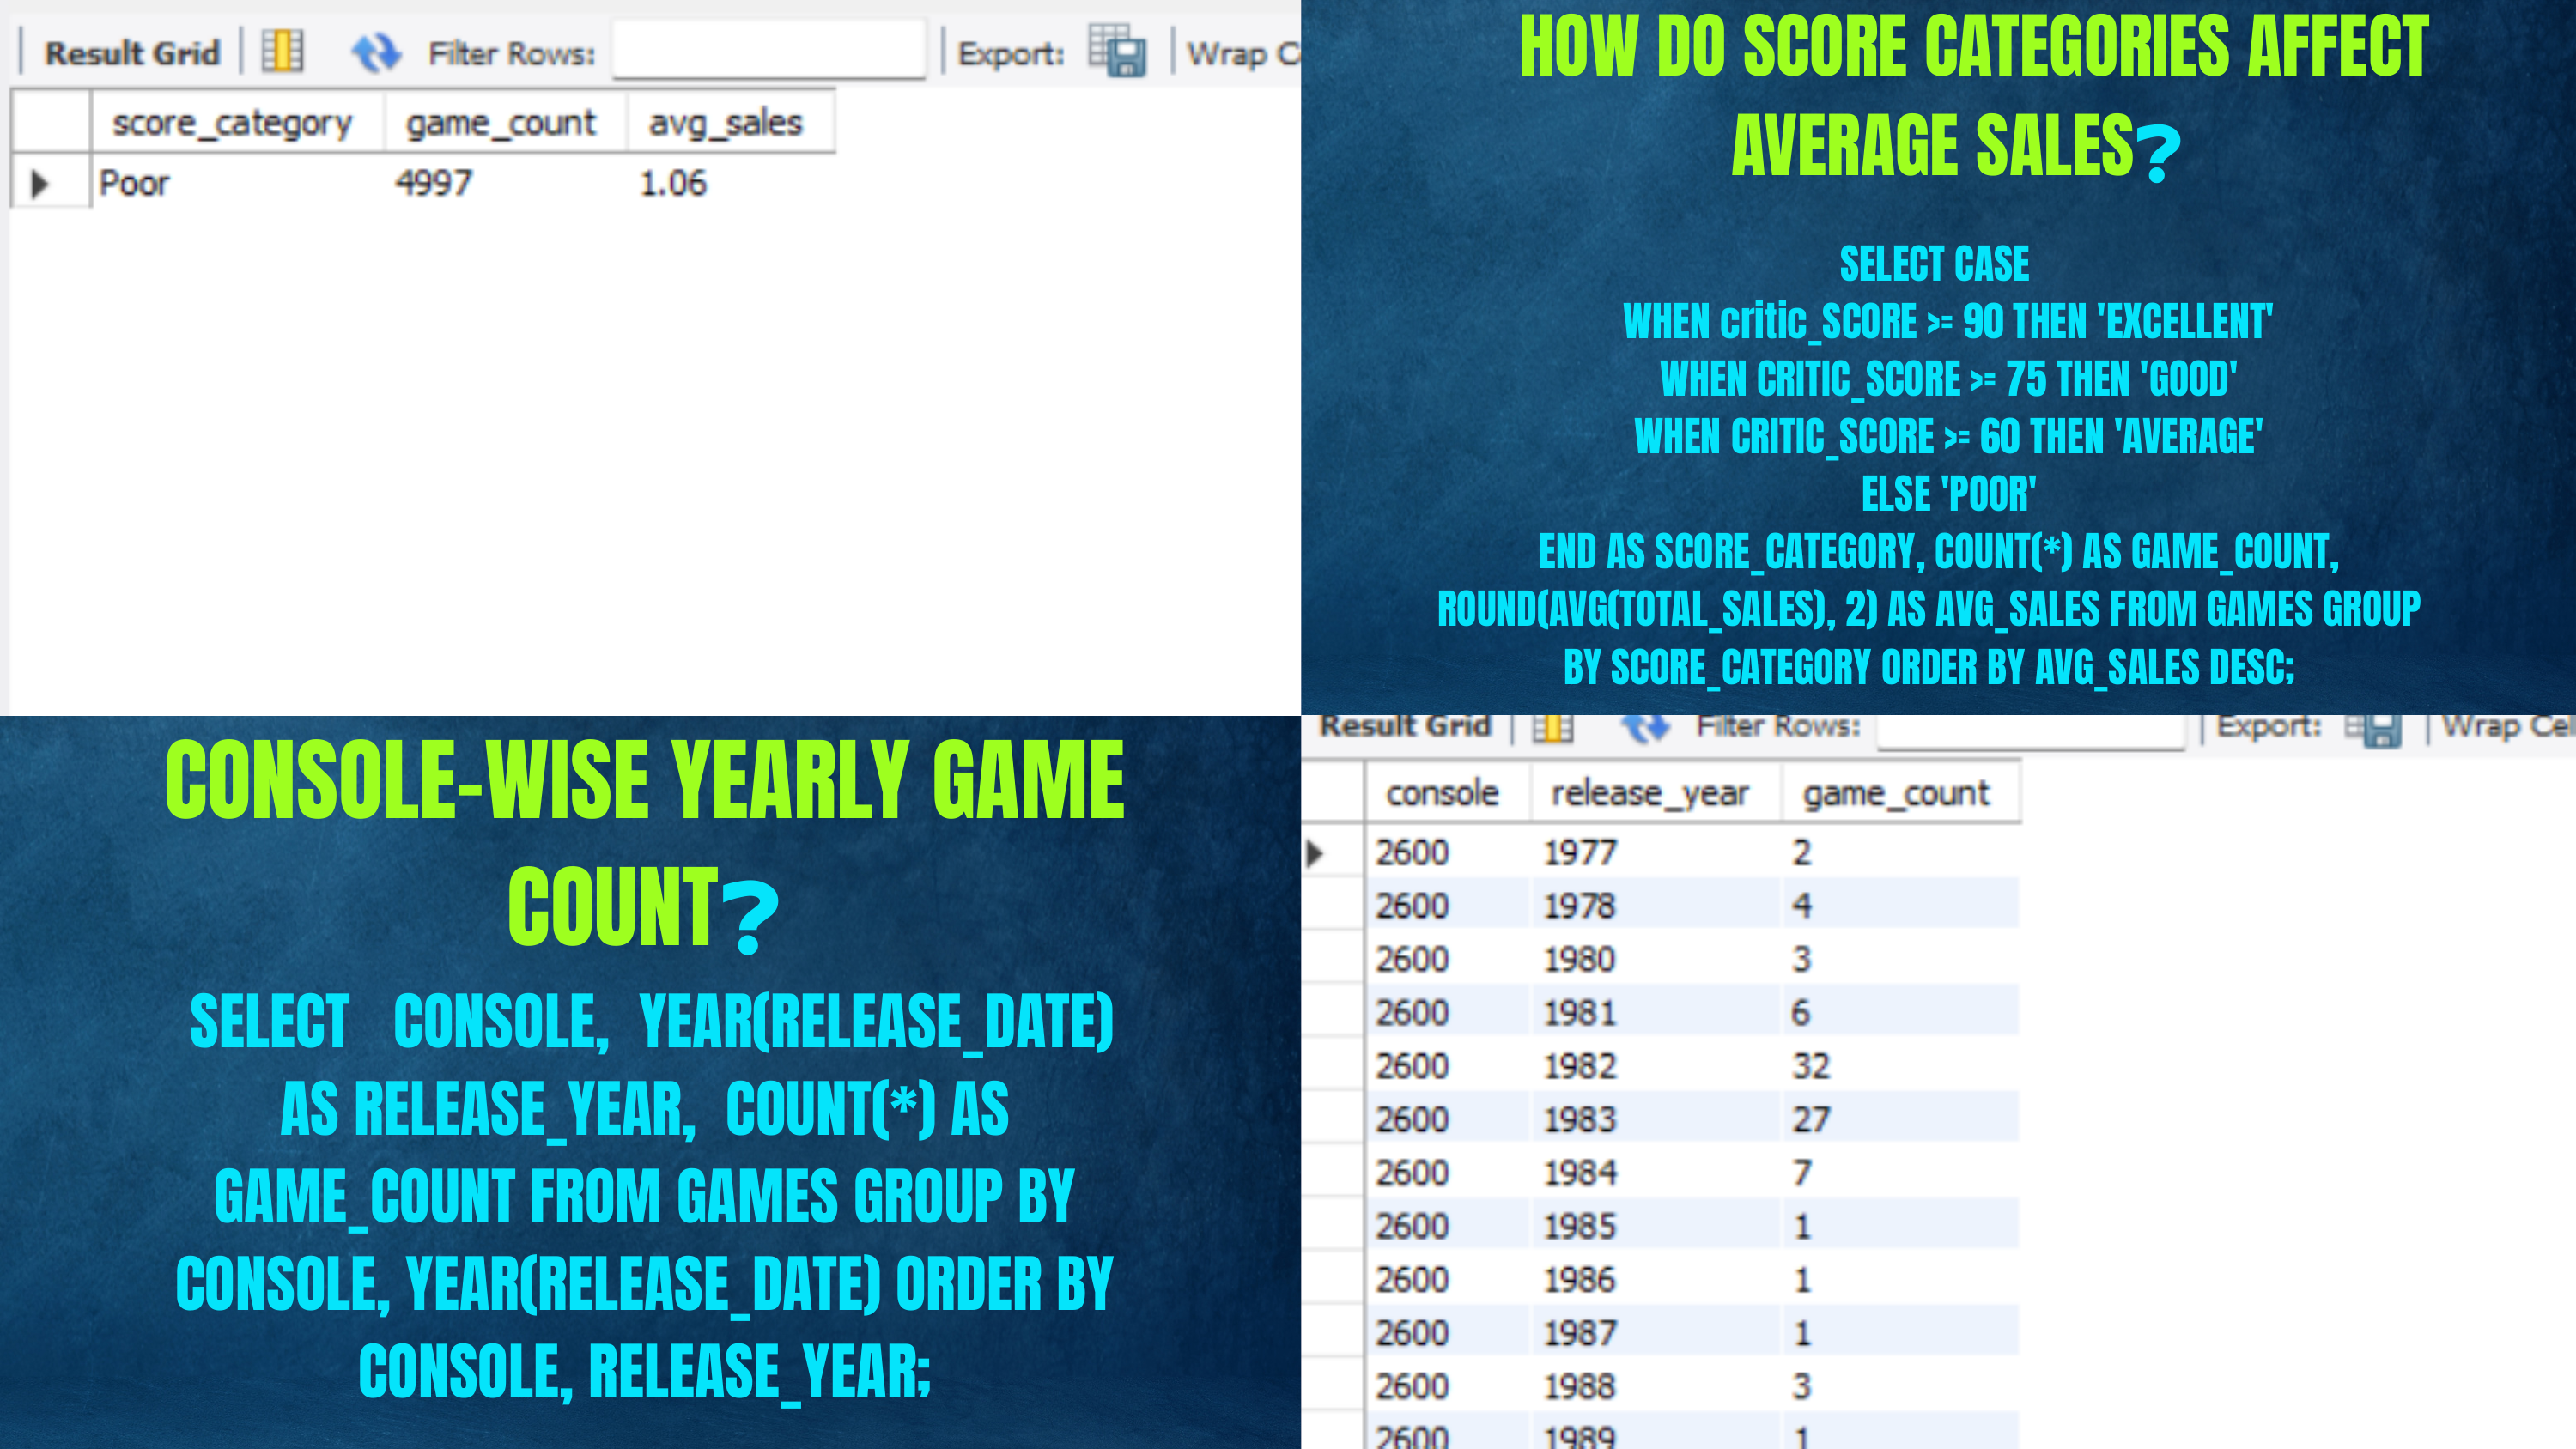

HOW DO SCORE CATEGORIES AFFECT AVERAGE SALES❓
  SELECT CASE
    WHEN critic_SCORE >= 90 THEN 'EXCELLENT'
    WHEN CRITIC_SCORE >= 75 THEN 'GOOD'
    WHEN CRITIC_SCORE >= 60 THEN 'AVERAGE'
    ELSE 'POOR'
  END AS SCORE_CATEGORY, COUNT(*) AS GAME_COUNT, ROUND(AVG(TOTAL_SALES), 2) AS AVG_SALES FROM GAMES GROUP BY SCORE_CATEGORY ORDER BY AVG_SALES DESC;
CONSOLE-WISE YEARLY GAME COUNT❓

 SELECT   CONSOLE,  YEAR(RELEASE_DATE) AS RELEASE_YEAR,  COUNT(*) AS GAME_COUNT FROM GAMES GROUP BY CONSOLE, YEAR(RELEASE_DATE) ORDER BY CONSOLE, RELEASE_YEAR;